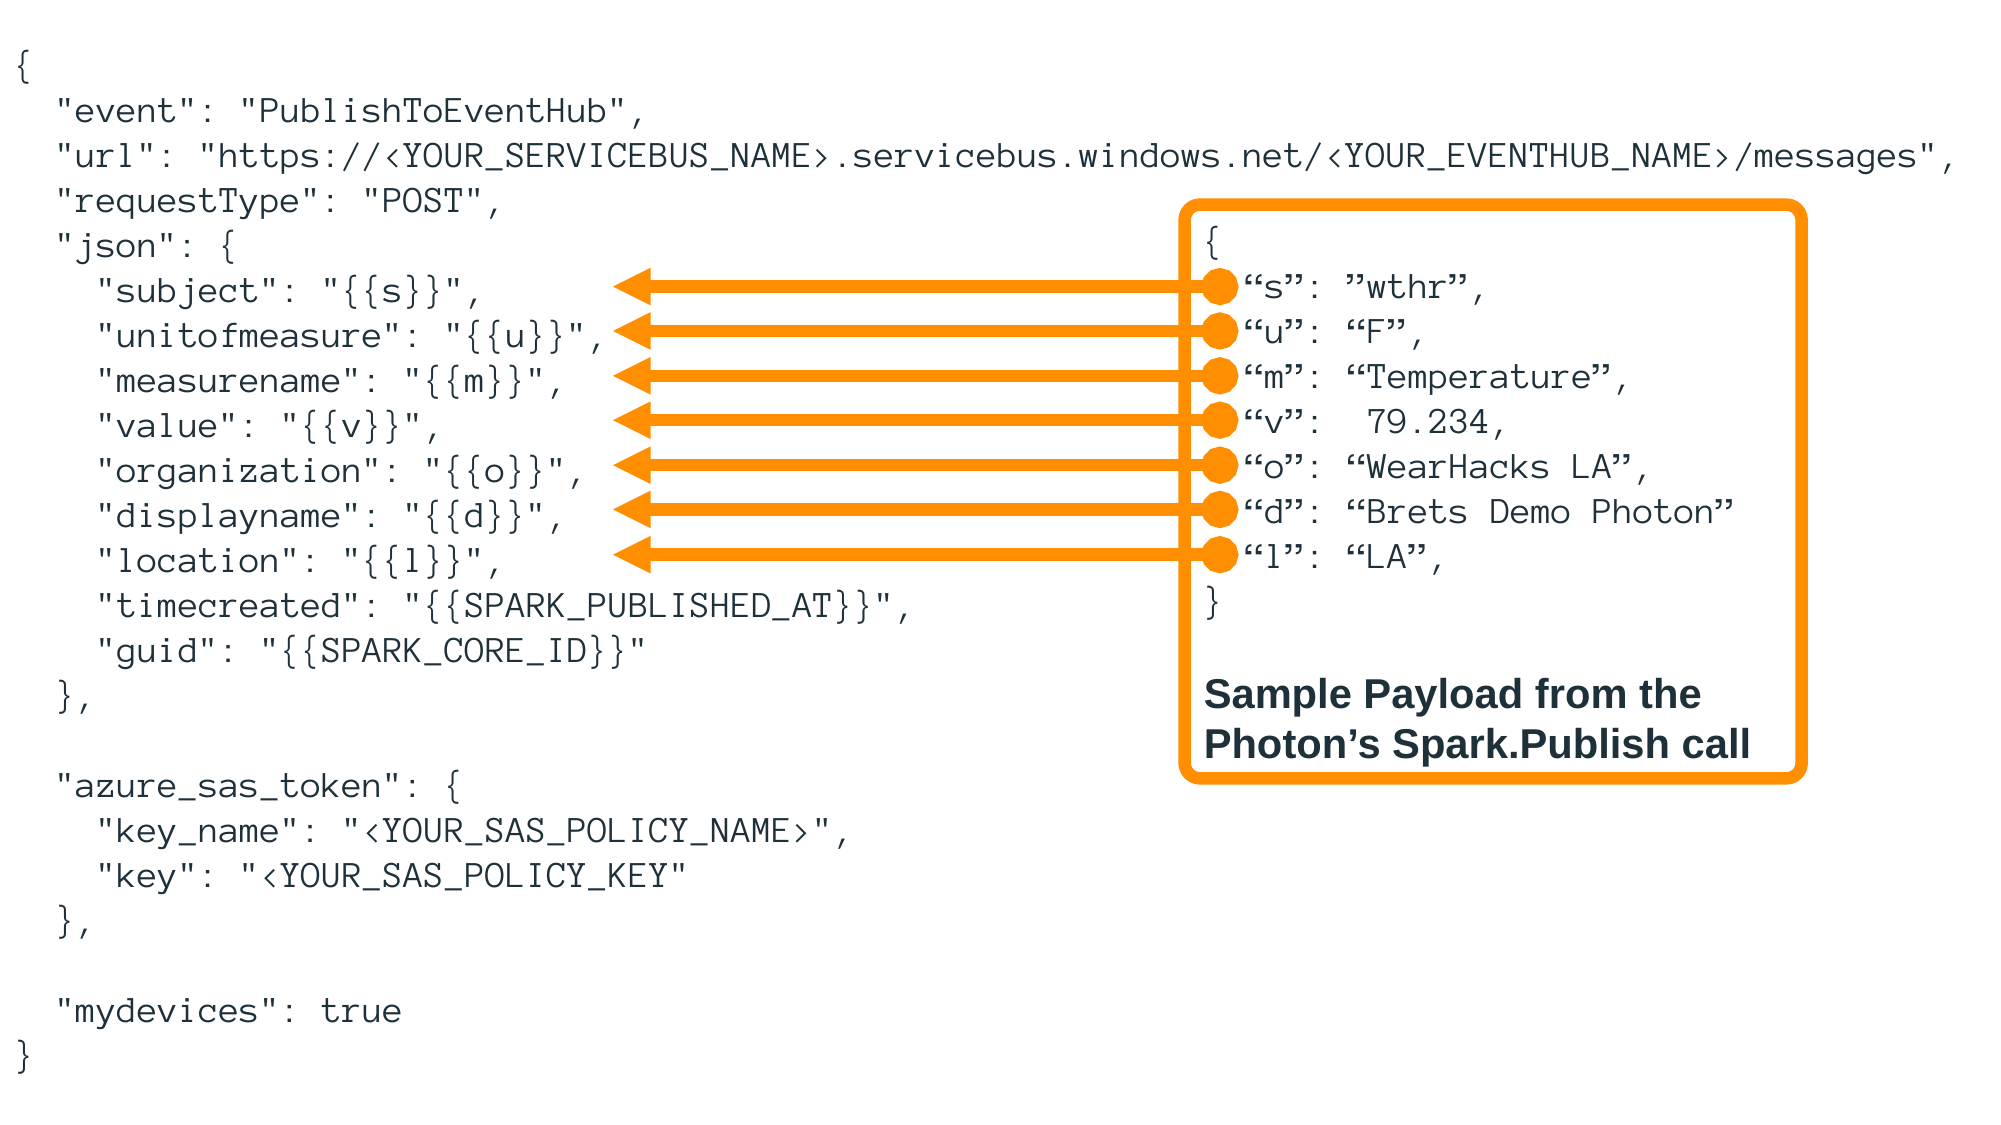

{
  "event": "PublishToEventHub",
  "url": "https://<YOUR_SERVICEBUS_NAME>.servicebus.windows.net/<YOUR_EVENTHUB_NAME>/messages",
  "requestType": "POST",
  "json": {
    "subject": "{{s}}",
    "unitofmeasure": "{{u}}",
    "measurename": "{{m}}",
    "value": "{{v}}",
    "organization": "{{o}}",
    "displayname": "{{d}}",
    "location": "{{l}}",
    "timecreated": "{{SPARK_PUBLISHED_AT}}",
    "guid": "{{SPARK_CORE_ID}}"
  },

  "azure_sas_token": {
    "key_name": "<YOUR_SAS_POLICY_NAME>",
    "key": "<YOUR_SAS_POLICY_KEY"
  },

  "mydevices": true
}
{
  “s”: ”wthr”,
  “u”: “F”,
  “m”: “Temperature”,
  “v”:  79.234,
  “o”: “WearHacks LA”,
  “d”: “Brets Demo Photon”
  “l”: “LA”,
}
Sample Payload from the
Photon’s Spark.Publish call